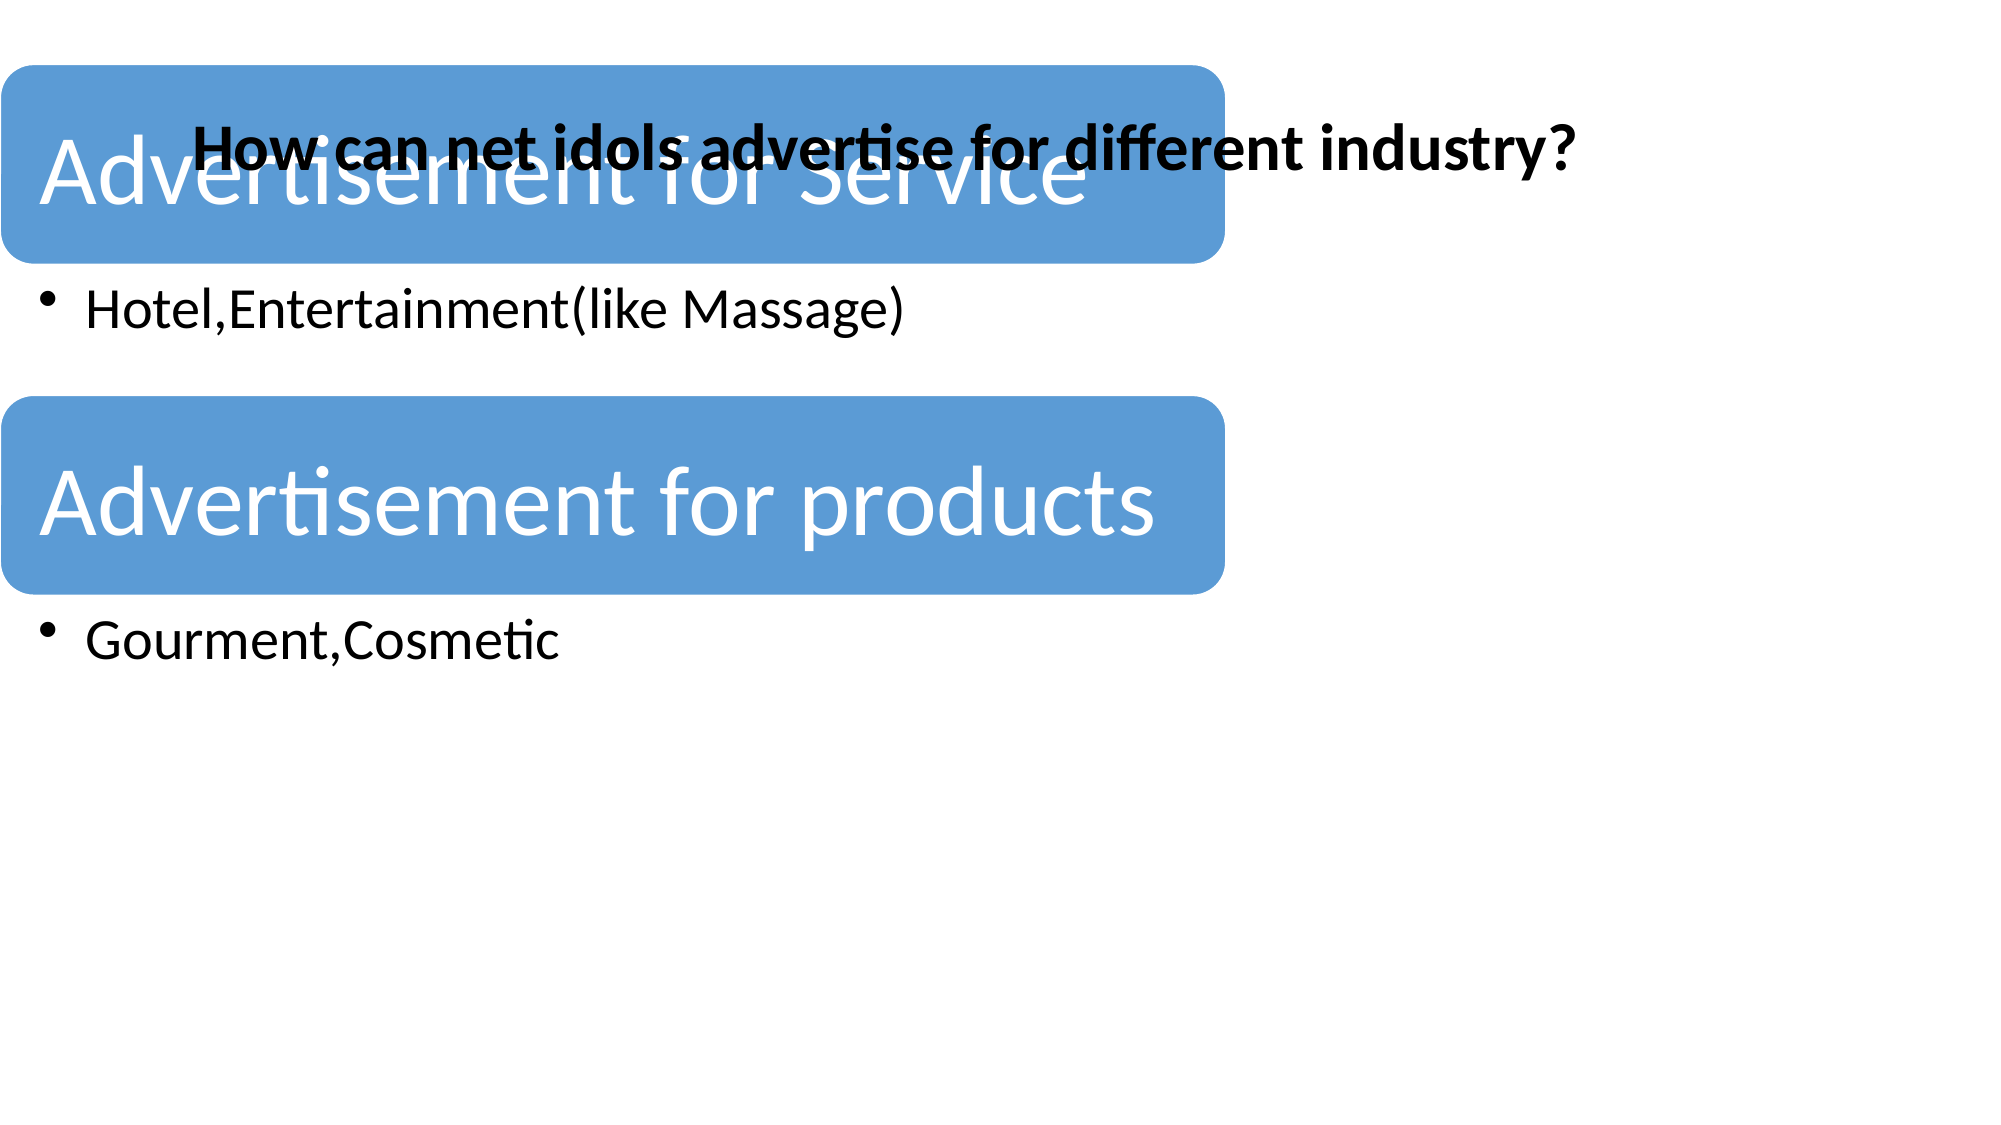

How can net idols advertise for different industry?
Advertisement for Service
Hotel,Entertainment(like Massage)
Advertisement for products
Gourment,Cosmetic